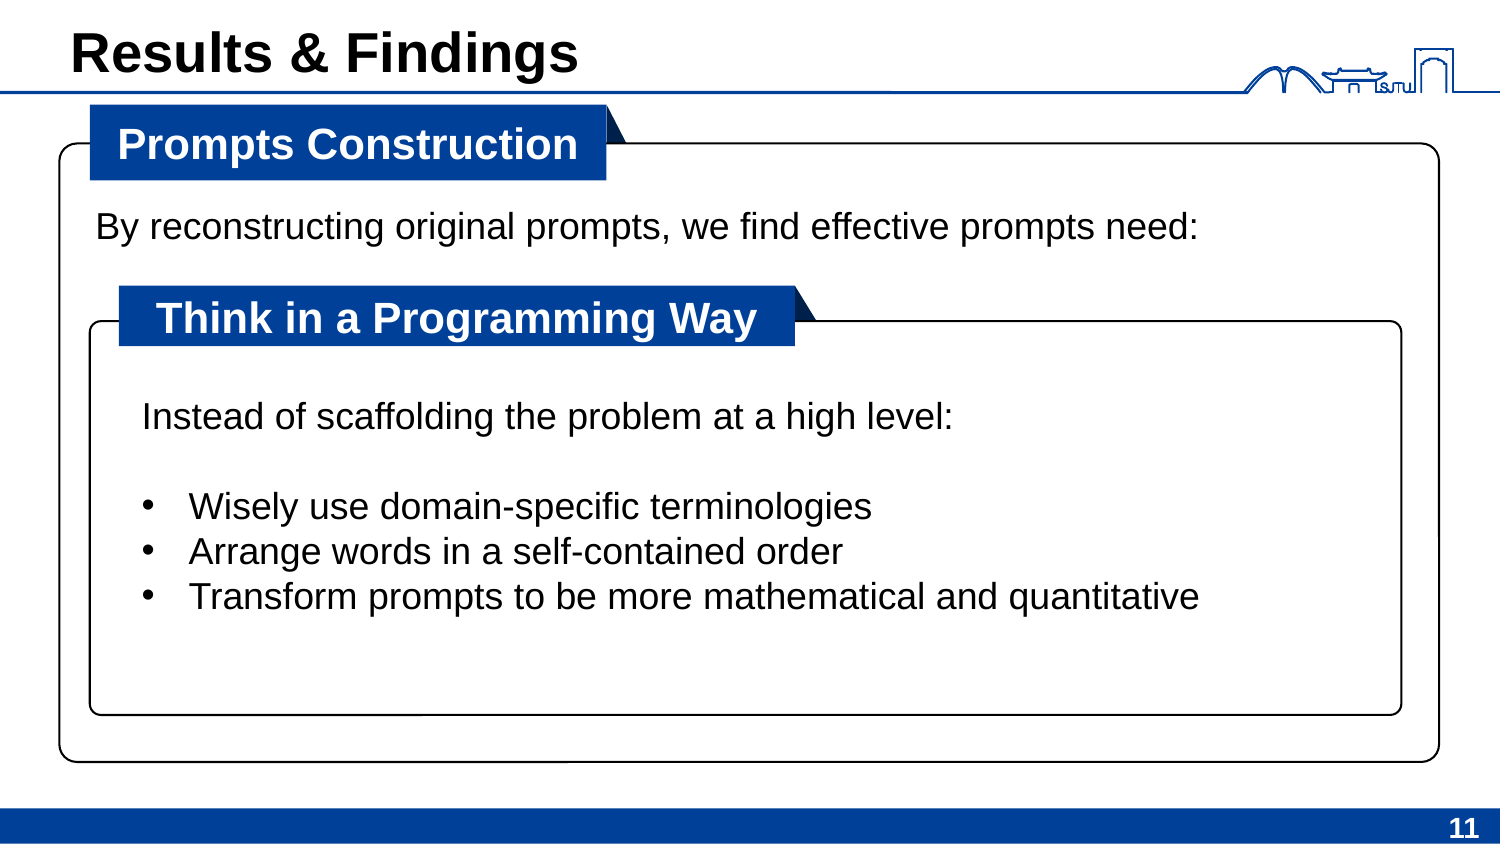

# Results & Findings
Prompts Construction

By reconstructing original prompts, we find effective prompts need:
Think in a Programming Way

Instead of scaffolding the problem at a high level:

Wisely use domain-specific terminologies
Arrange words in a self-contained order
Transform prompts to be more mathematical and quantitative
11